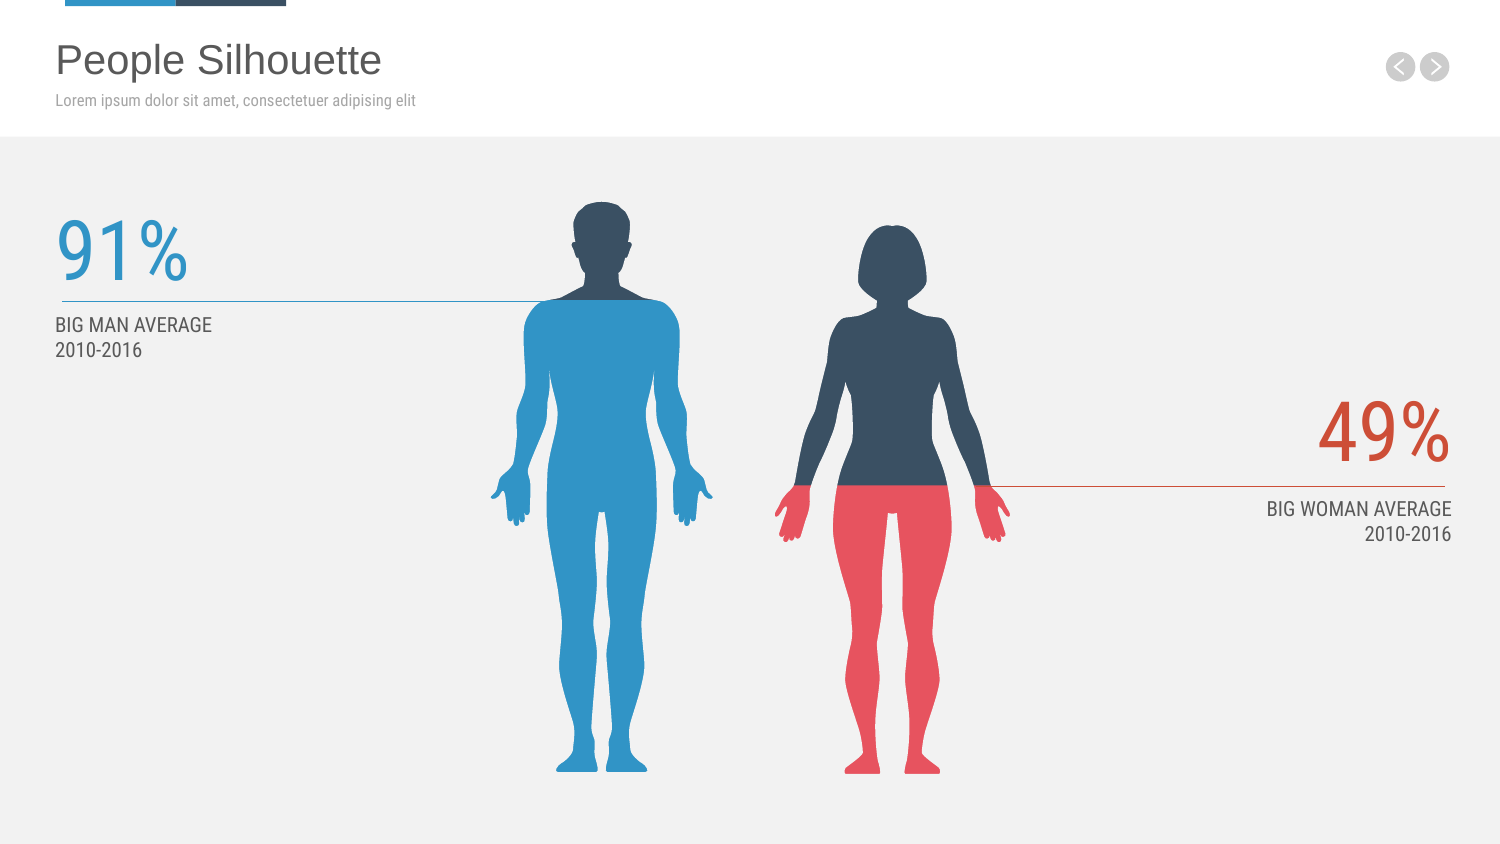

# People Silhouette
Lorem ipsum dolor sit amet, consectetuer adipising elit

91%

BIG MAN AVERAGE
2010-2016
49%

BIG WOMAN AVERAGE
2010-2016